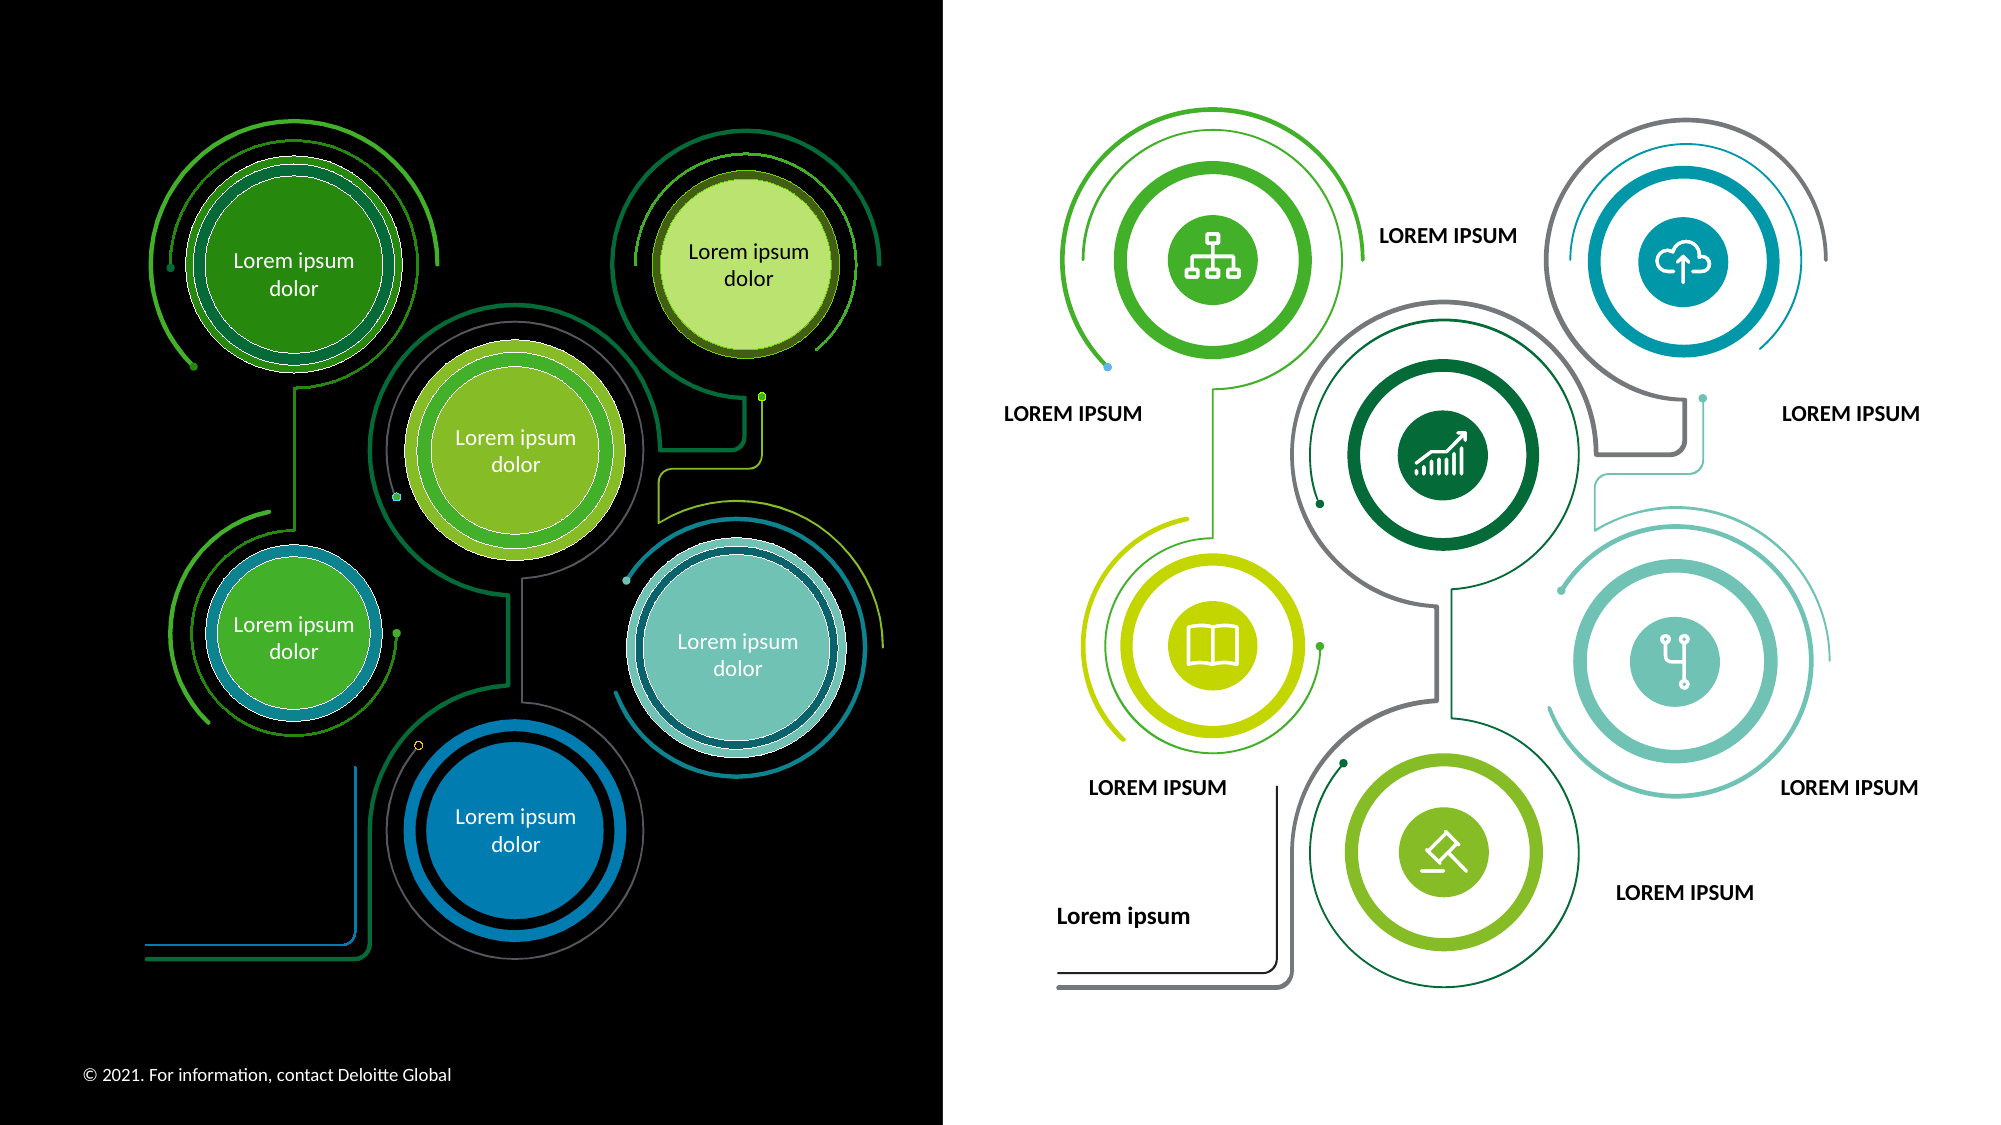

Lorem ipsum

Lorem ipsum
Lorem ipsum

Lorem ipsum
Lorem ipsum

Lorem ipsum
Lorem ipsum

Lorem ipsum dolor
Lorem ipsum dolor

Lorem ipsum dolor

Lorem ipsum dolor
Lorem ipsum dolor

Lorem ipsum dolor
Campaign Summary